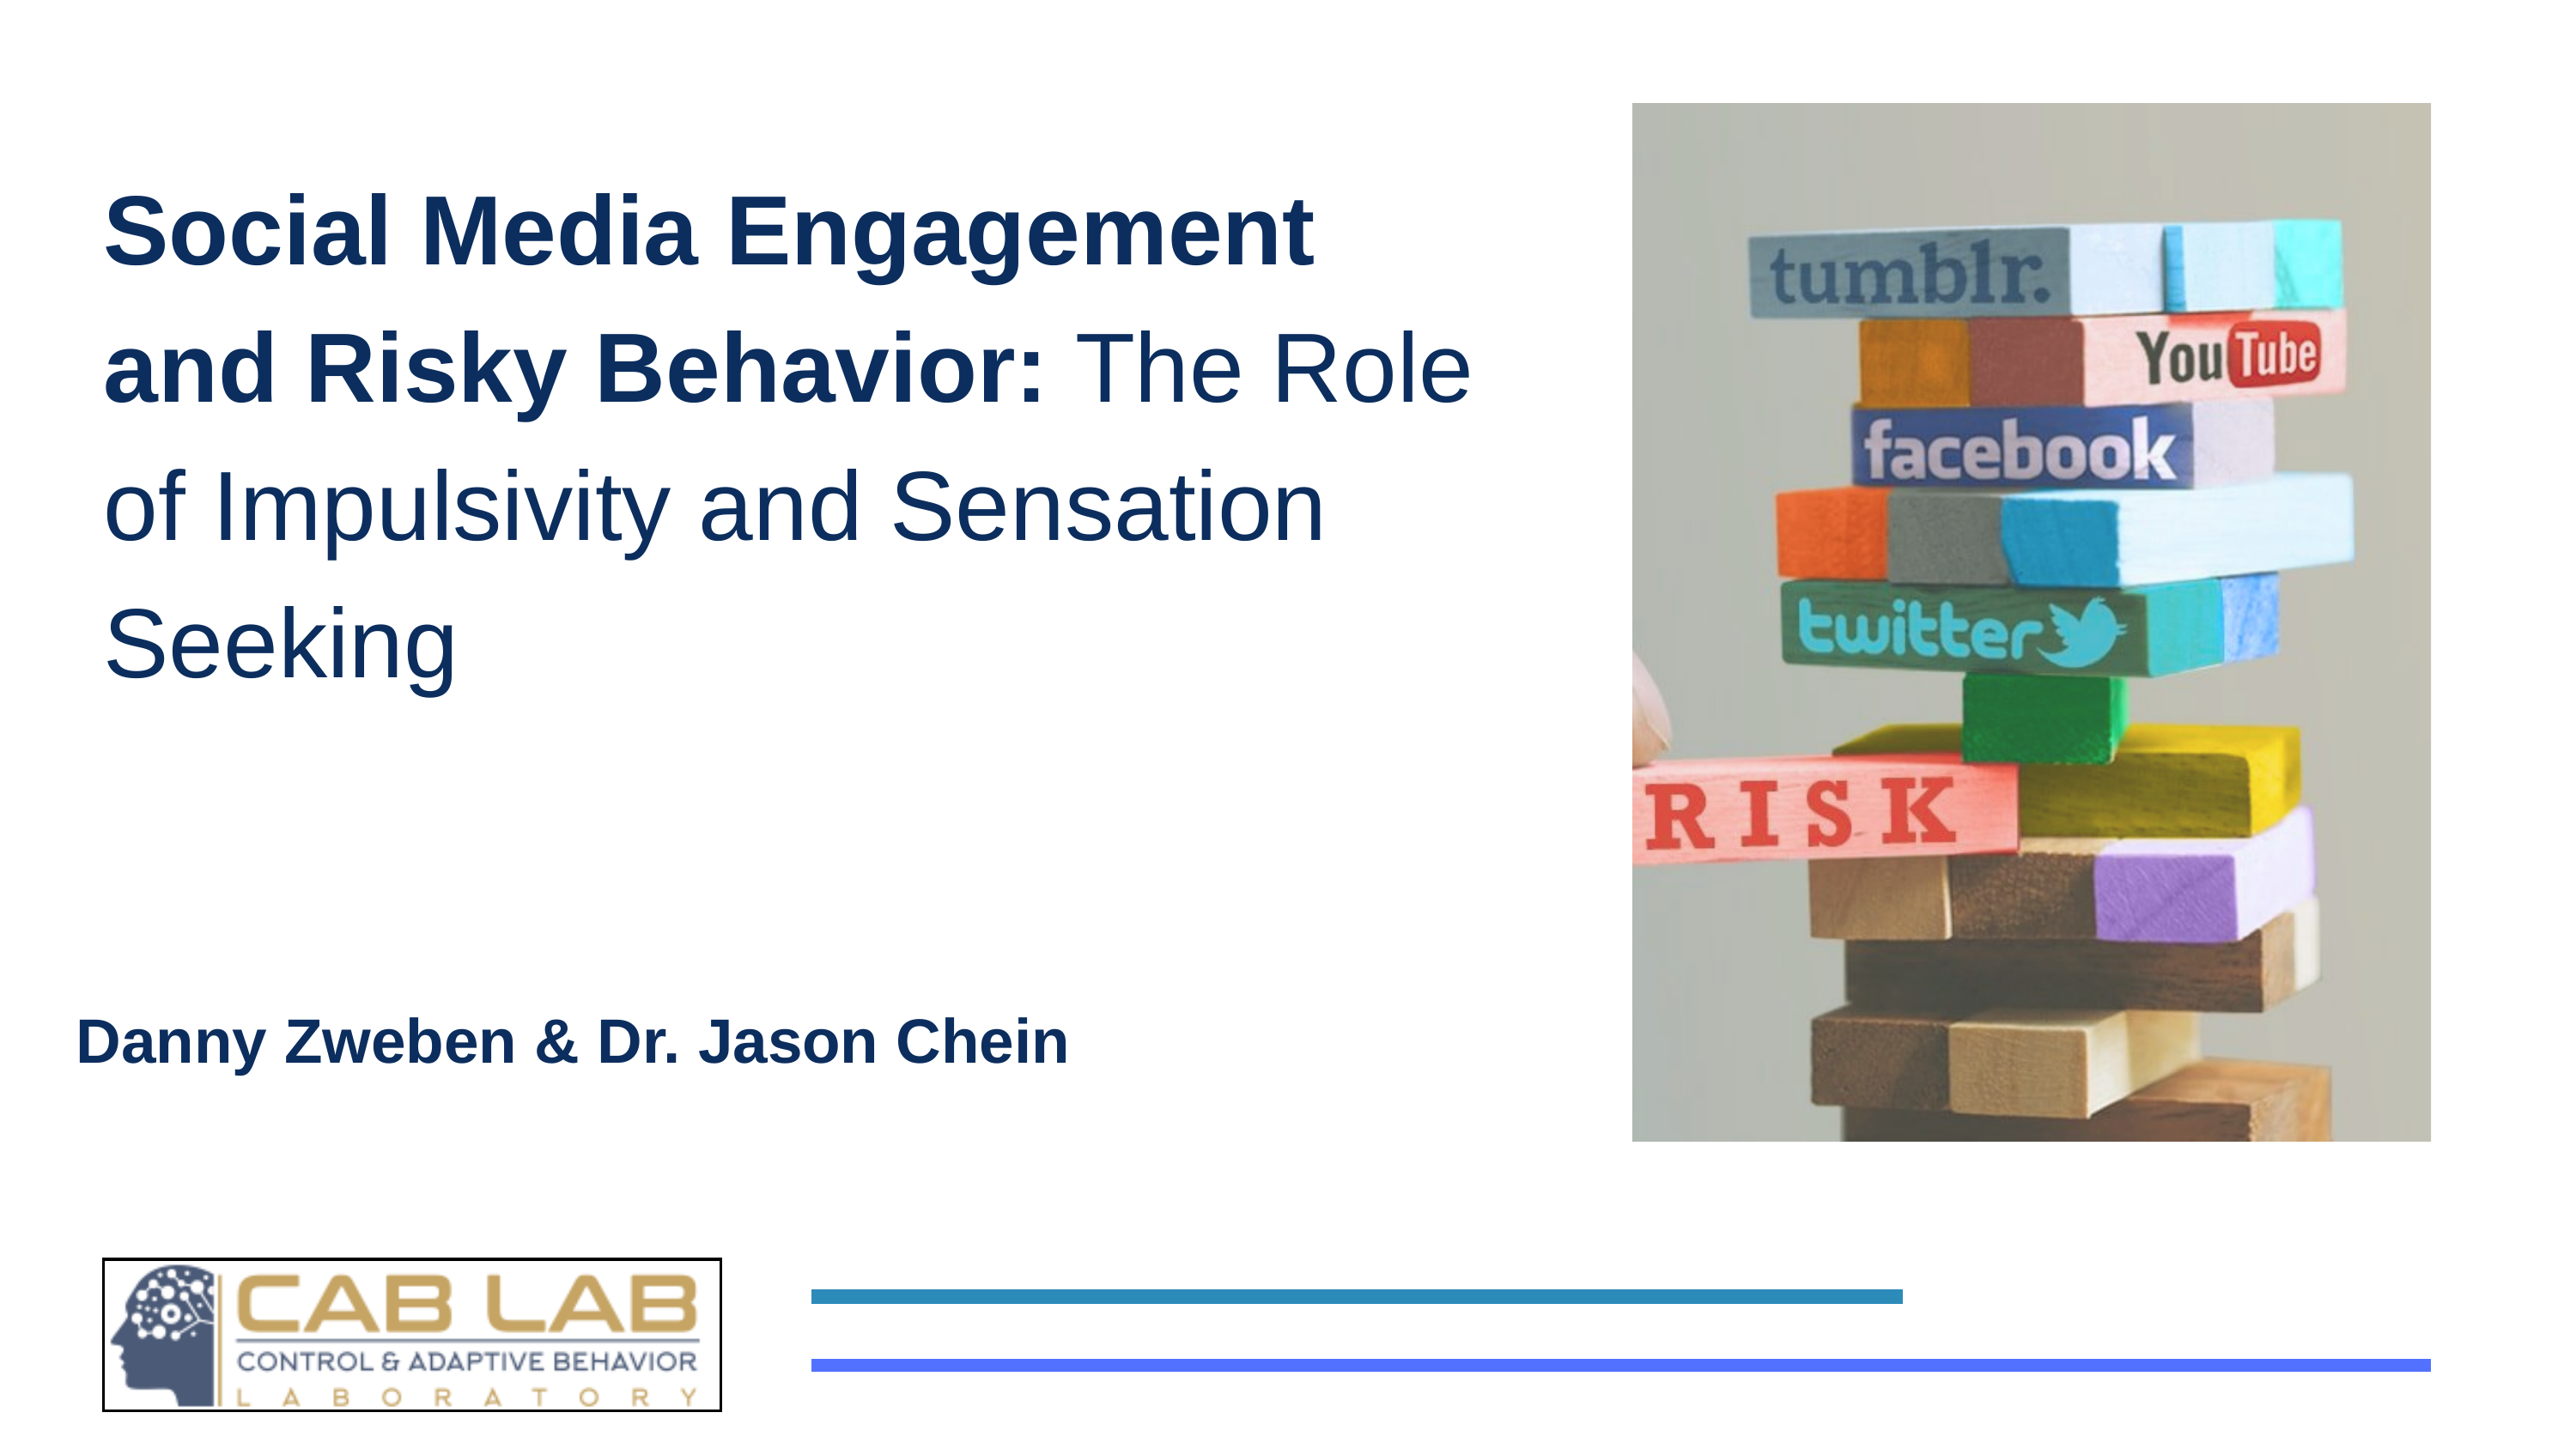

Social Media Engagement and Risky Behavior: The Role of Impulsivity and Sensation Seeking
Danny Zweben & Dr. Jason Chein